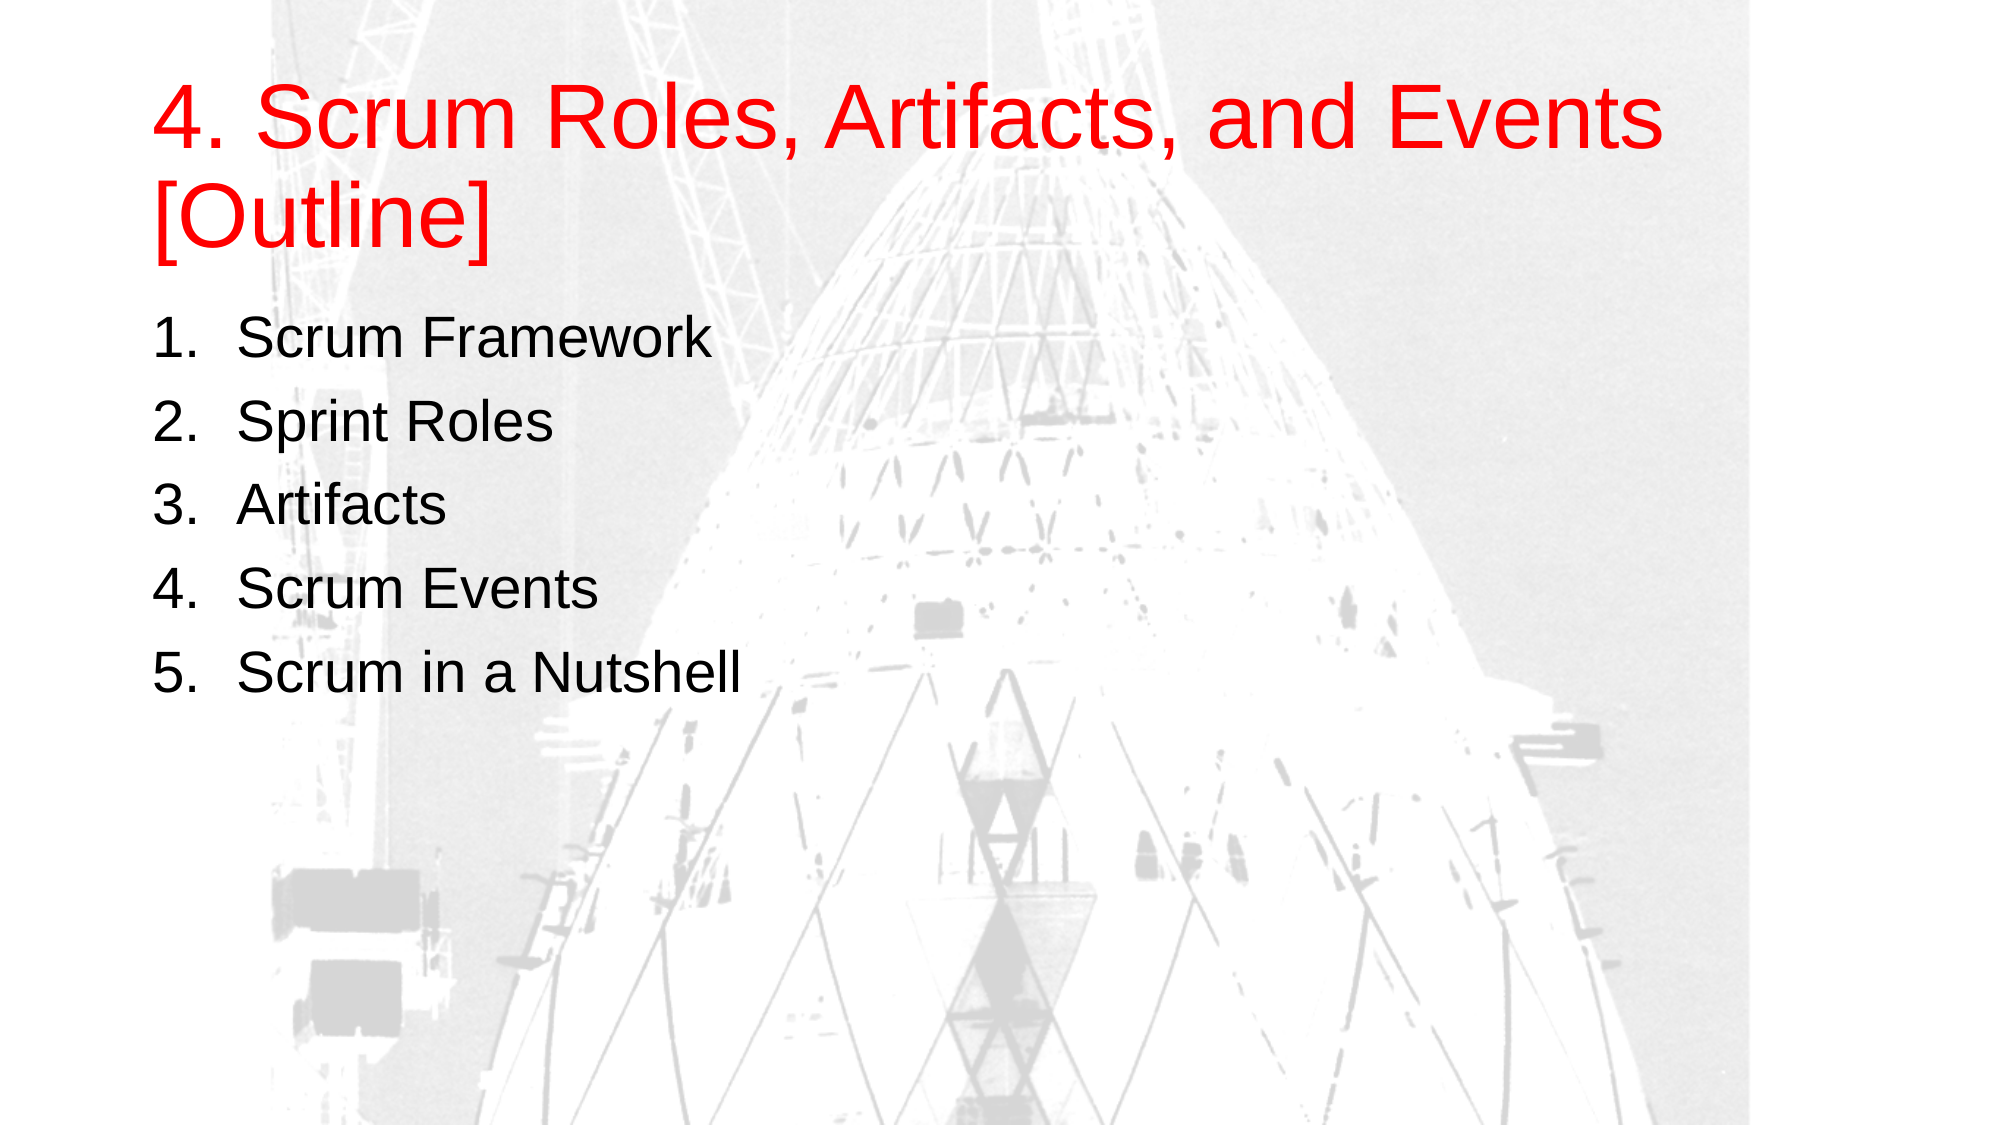

# 4. Scrum Roles, Artifacts, and Events [Outline]
Scrum Framework
Sprint Roles
Artifacts
Scrum Events
Scrum in a Nutshell